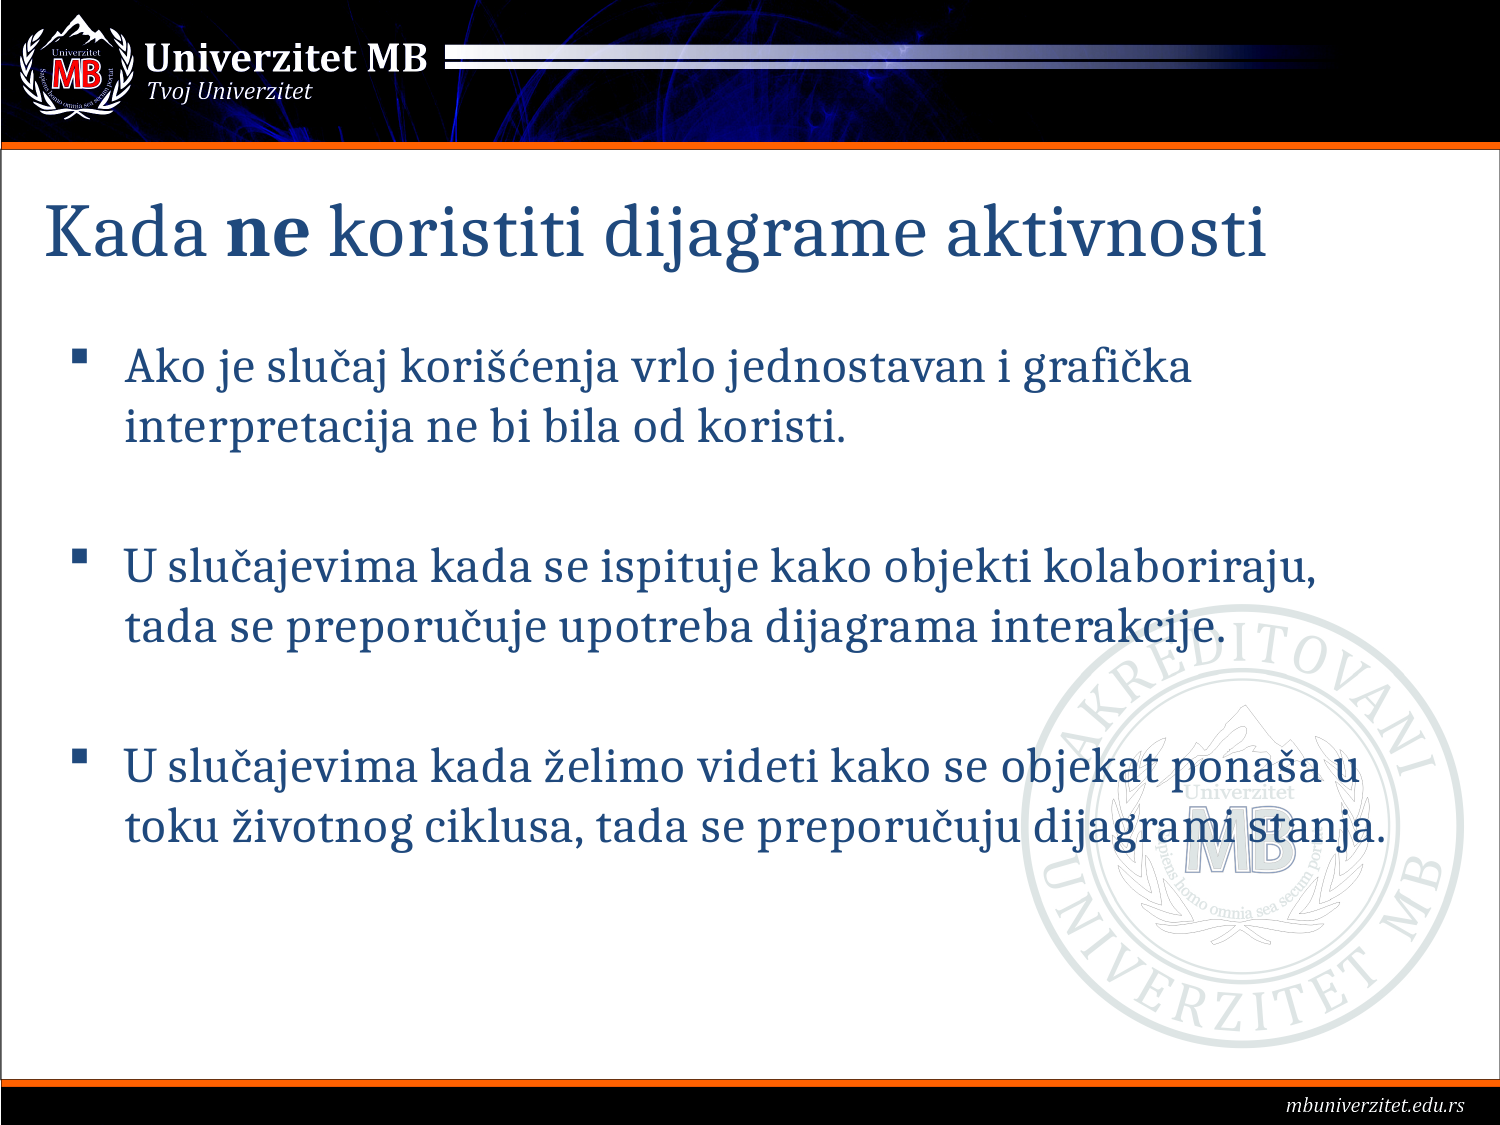

# Kada ne koristiti dijagrame aktivnosti
Ako je slučaj korišćenja vrlo jednostavan i grafička interpretacija ne bi bila od koristi.

U slučajevima kada se ispituje kako objekti kolaboriraju, tada se preporučuje upotreba dijagrama interakcije.

U slučajevima kada želimo videti kako se objekat ponaša u toku životnog ciklusa, tada se preporučuju dijagrami stanja.